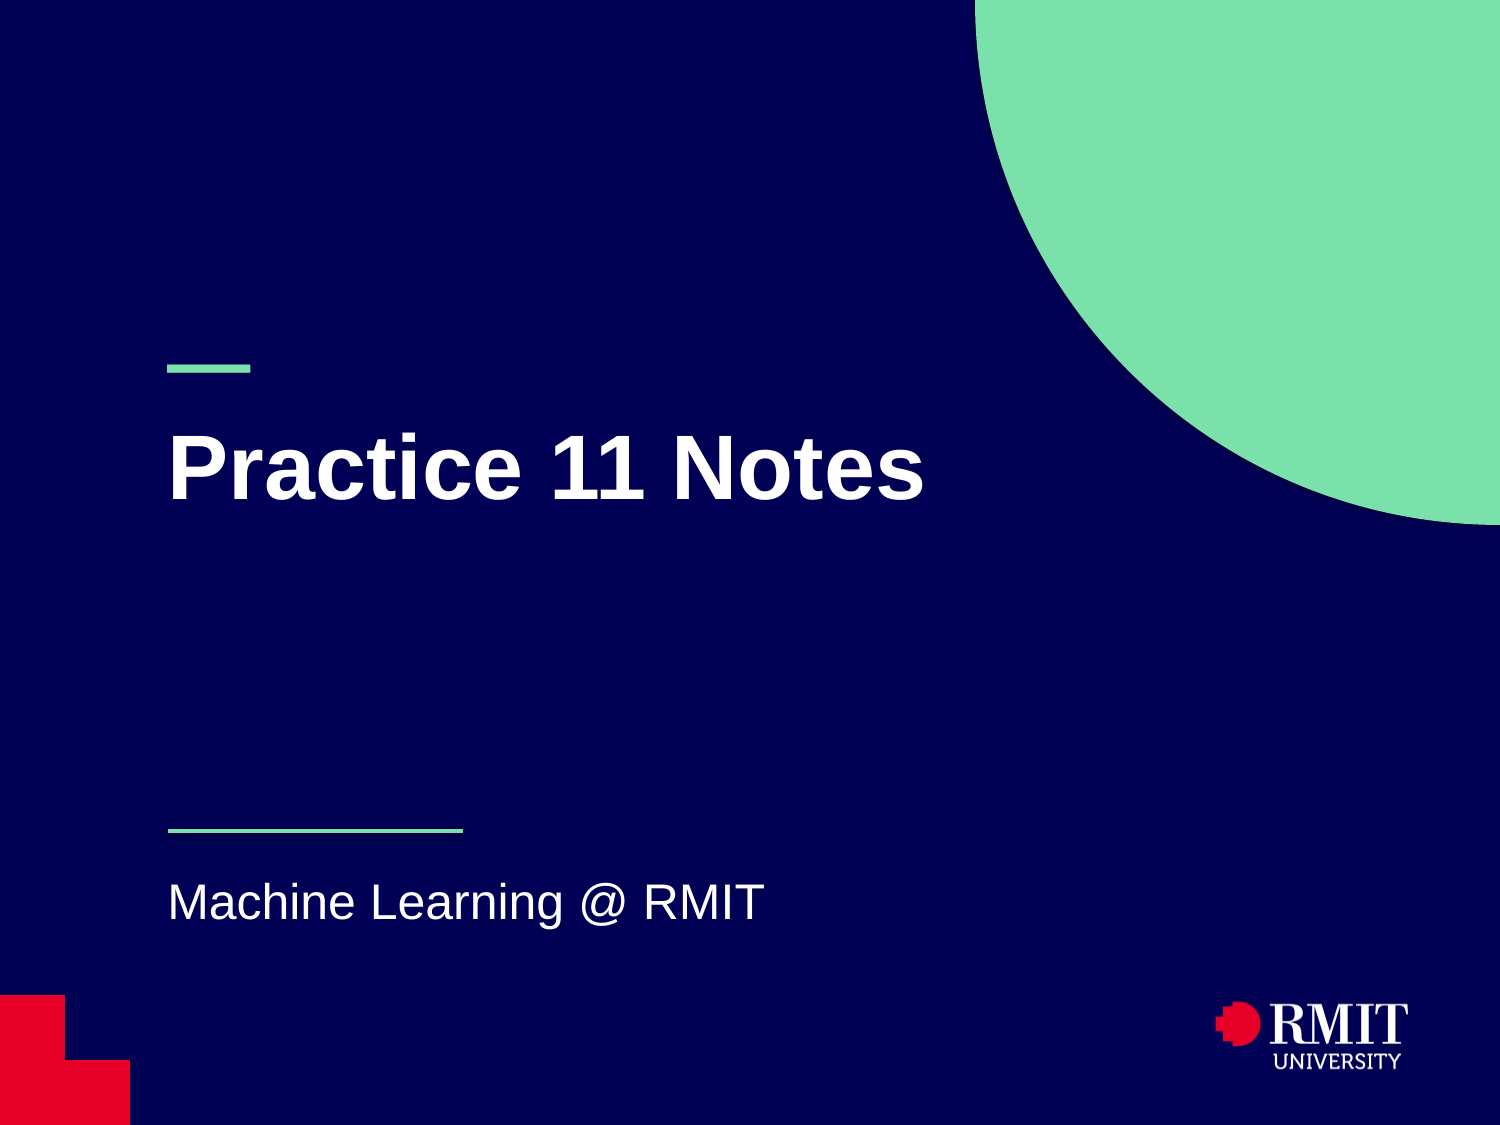

# — Practice 11 Notes
Machine Learning @ RMIT